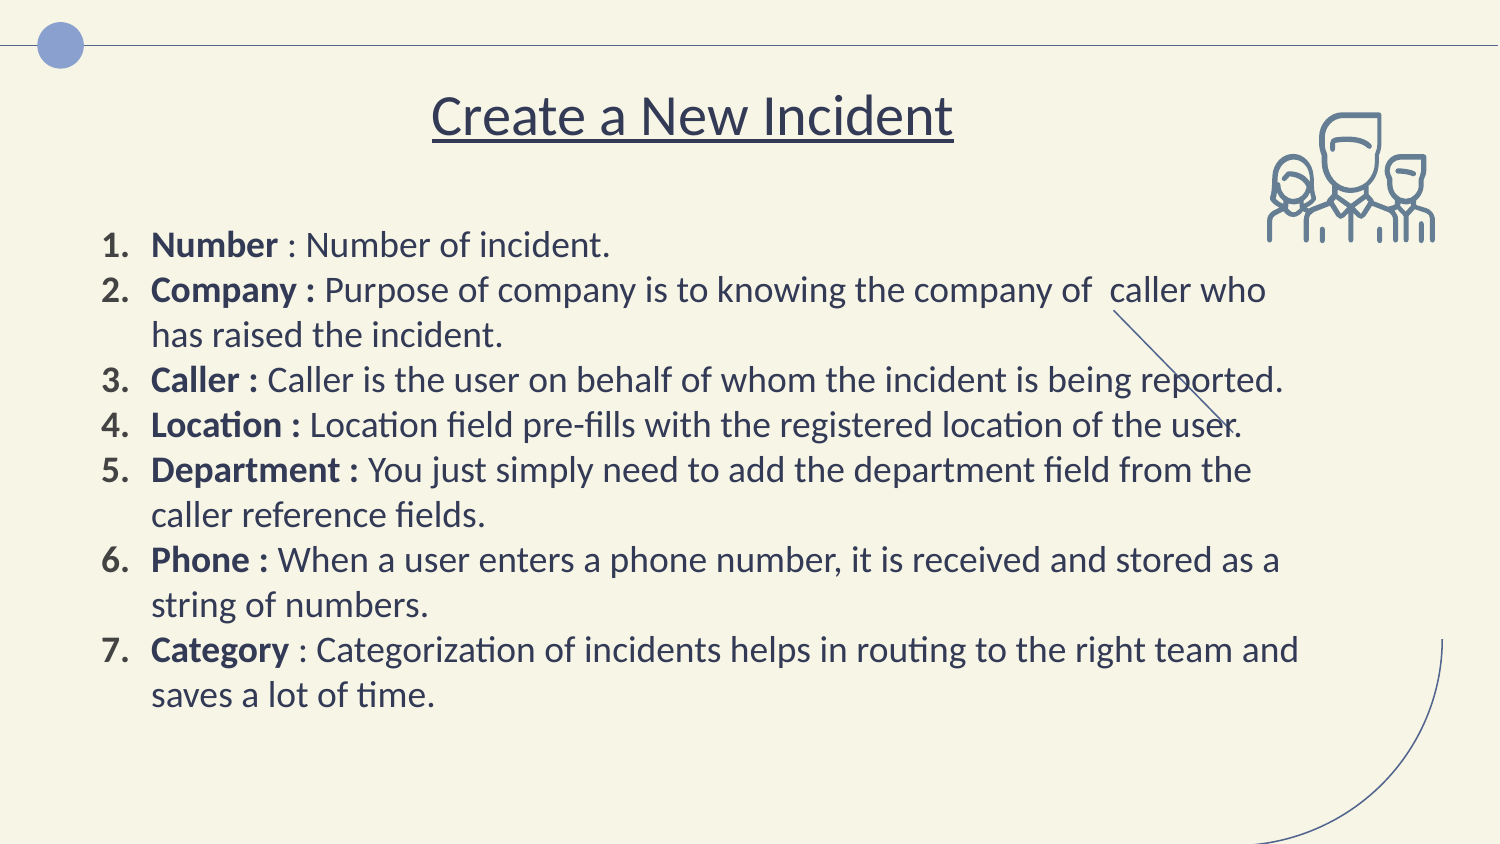

# Create a New Incident

Number : Number of incident.
Company : Purpose of company is to knowing the company of  caller who has raised the incident.
Caller : Caller is the user on behalf of whom the incident is being reported.
Location : Location field pre-fills with the registered location of the user.
Department : You just simply need to add the department field from the caller reference fields.
Phone : When a user enters a phone number, it is received and stored as a string of numbers.
Category : Categorization of incidents helps in routing to the right team and saves a lot of time.